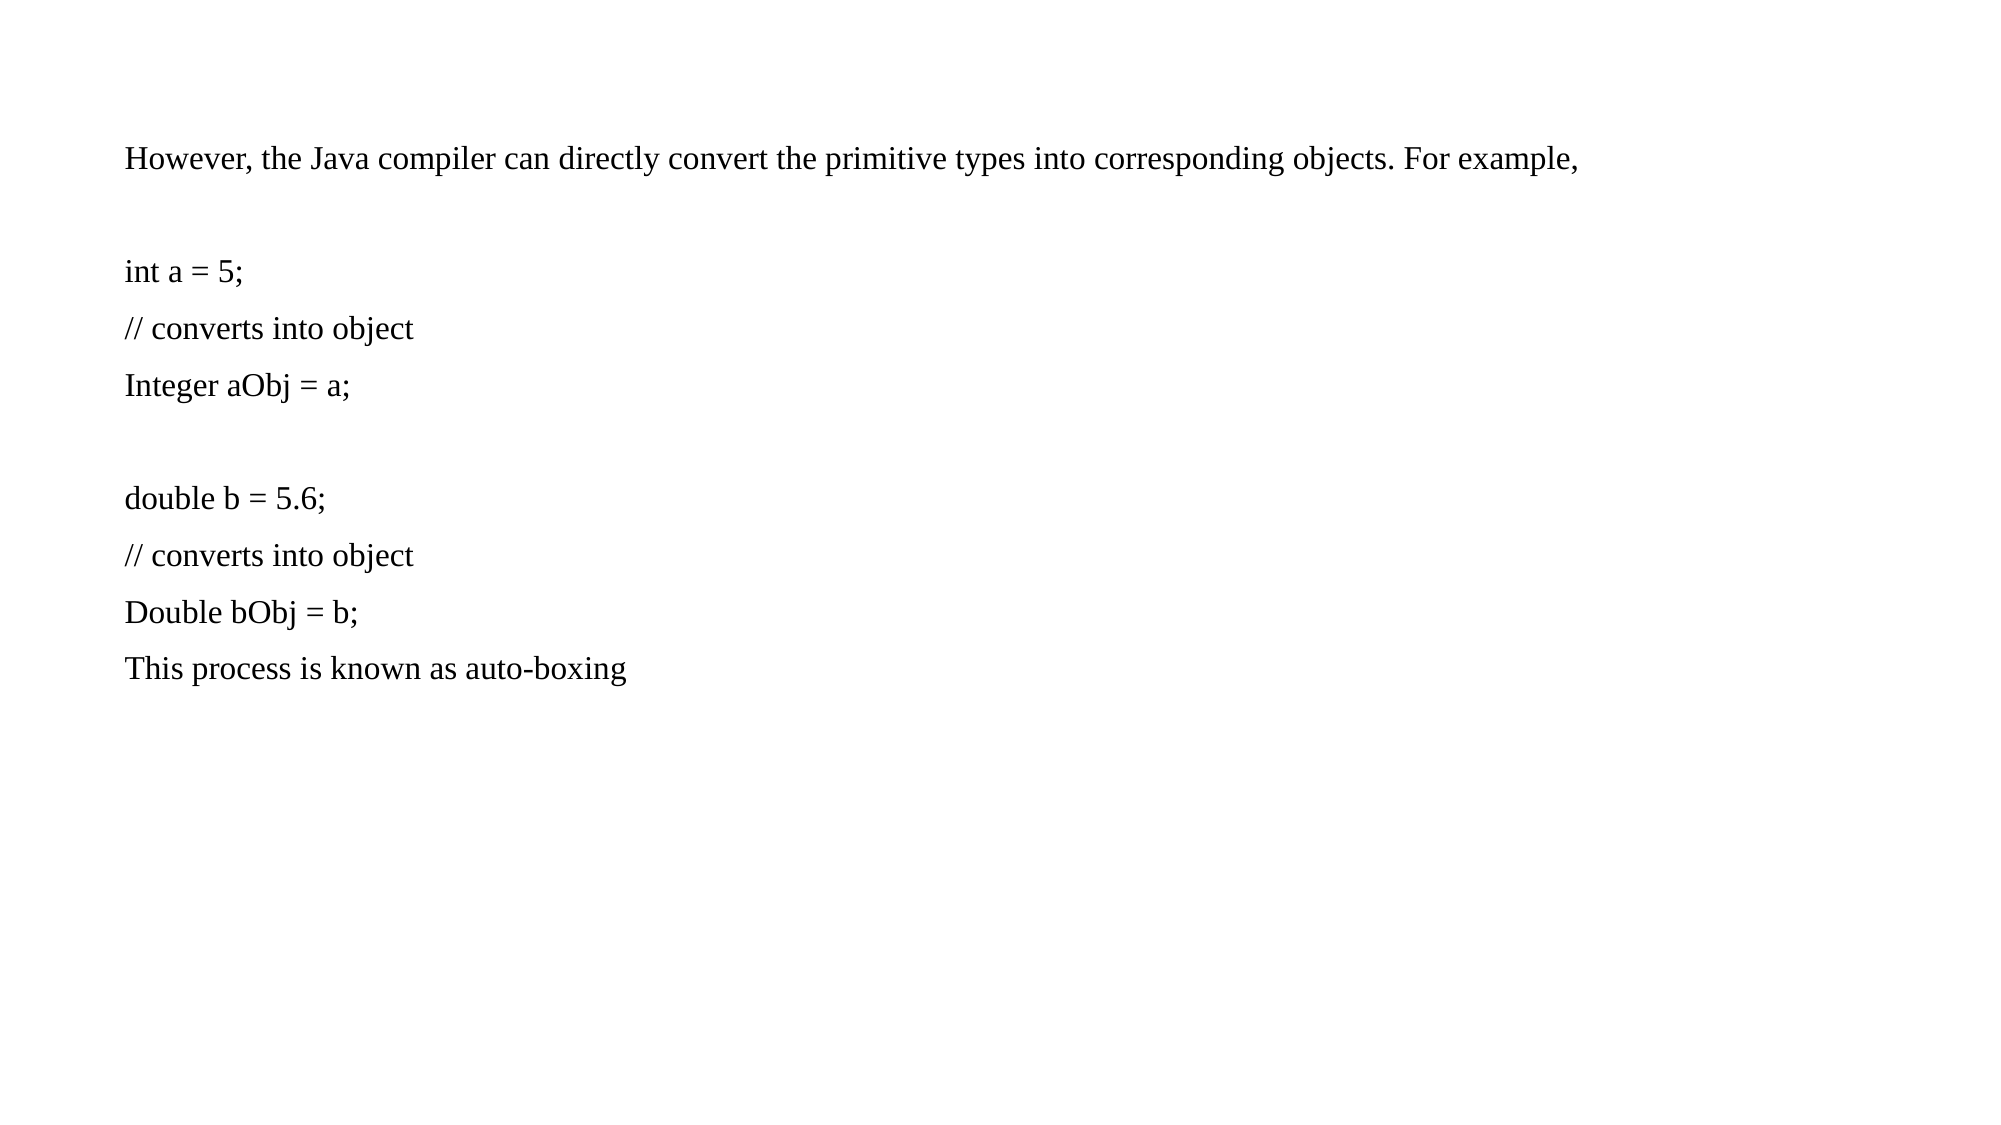

However, the Java compiler can directly convert the primitive types into corresponding objects. For example,

int a = 5;
// converts into object
Integer aObj = a;

double b = 5.6;
// converts into object
Double bObj = b;
This process is known as auto-boxing